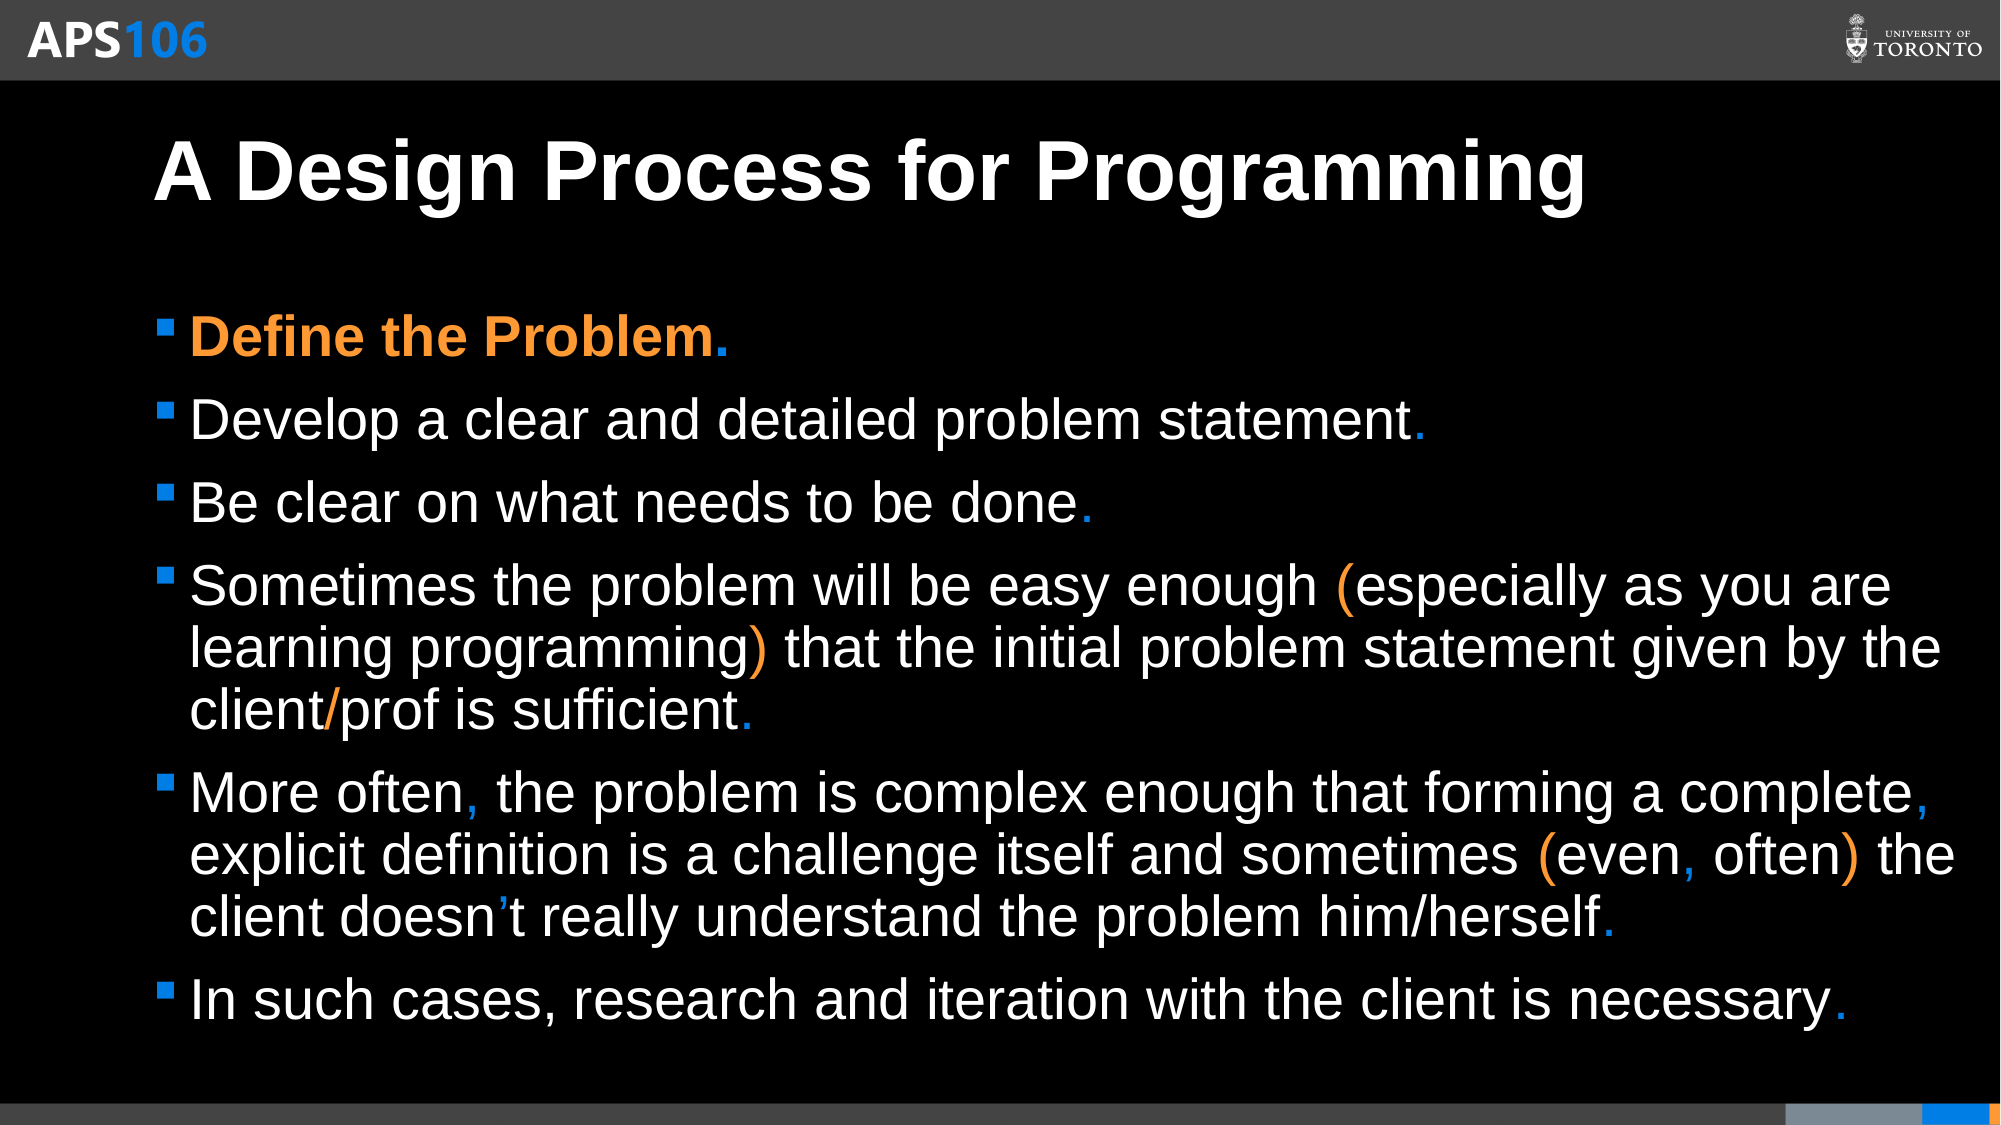

# A Design Process for Programming
Define the Problem.
Develop a clear and detailed problem statement.
Be clear on what needs to be done.
Sometimes the problem will be easy enough (especially as you are learning programming) that the initial problem statement given by the client/prof is sufficient.
More often, the problem is complex enough that forming a complete, explicit definition is a challenge itself and sometimes (even, often) the client doesn’t really understand the problem him/herself.
In such cases, research and iteration with the client is necessary.